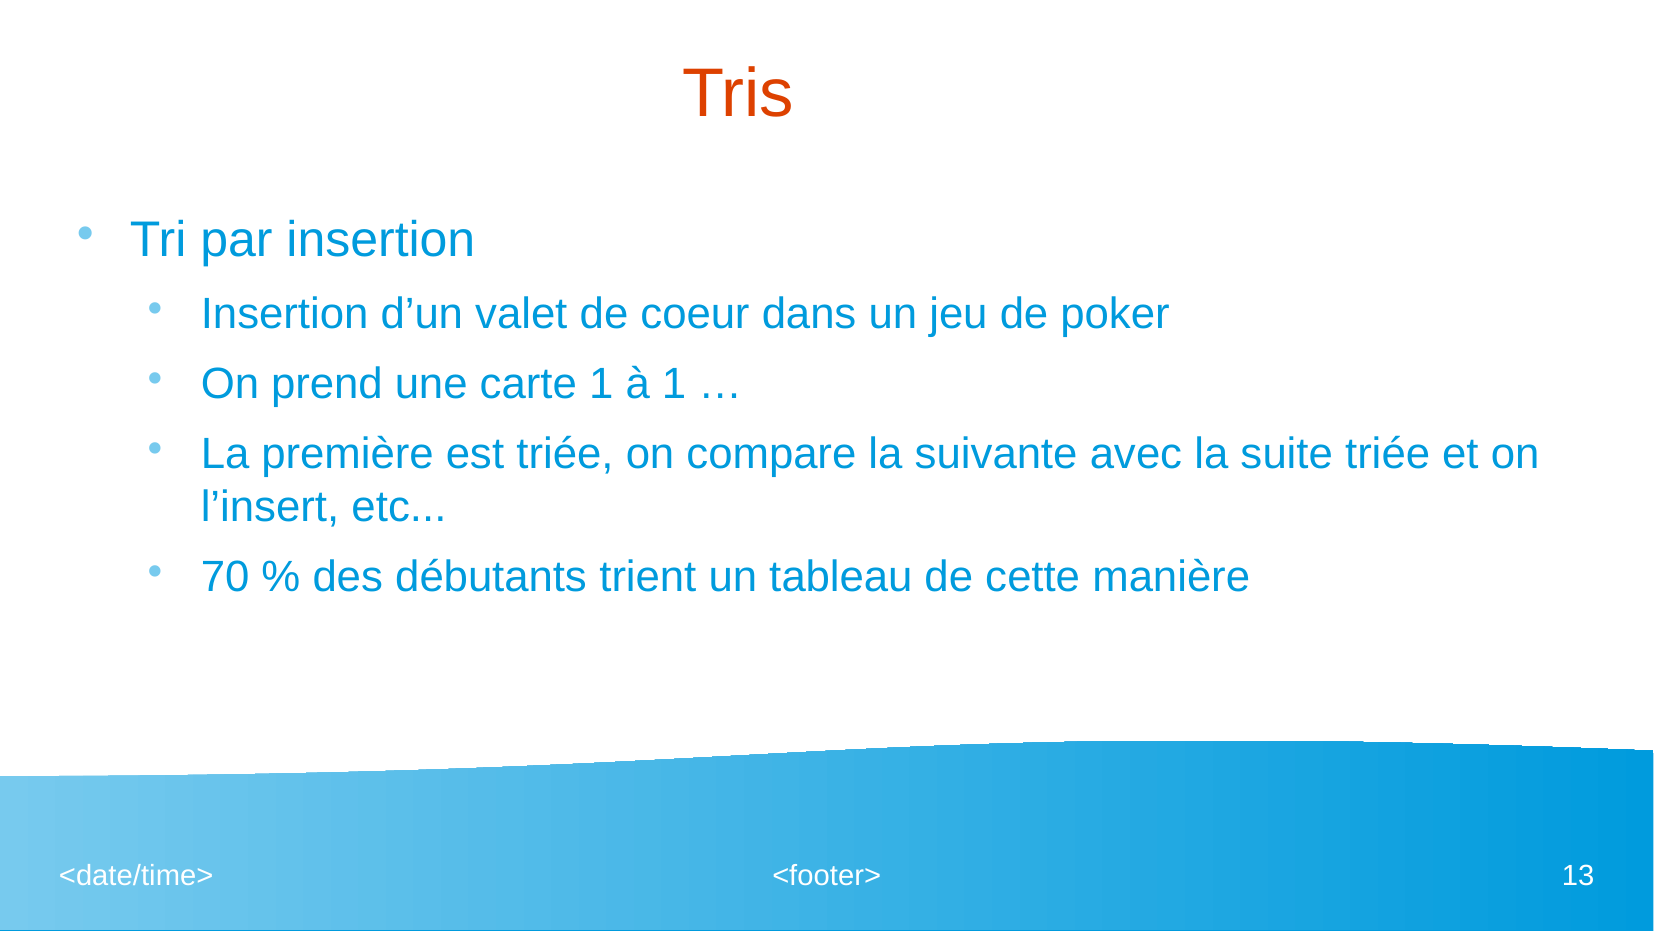

# Tris
Tri par insertion
Insertion d’un valet de coeur dans un jeu de poker
On prend une carte 1 à 1 …
La première est triée, on compare la suivante avec la suite triée et on l’insert, etc...
70 % des débutants trient un tableau de cette manière